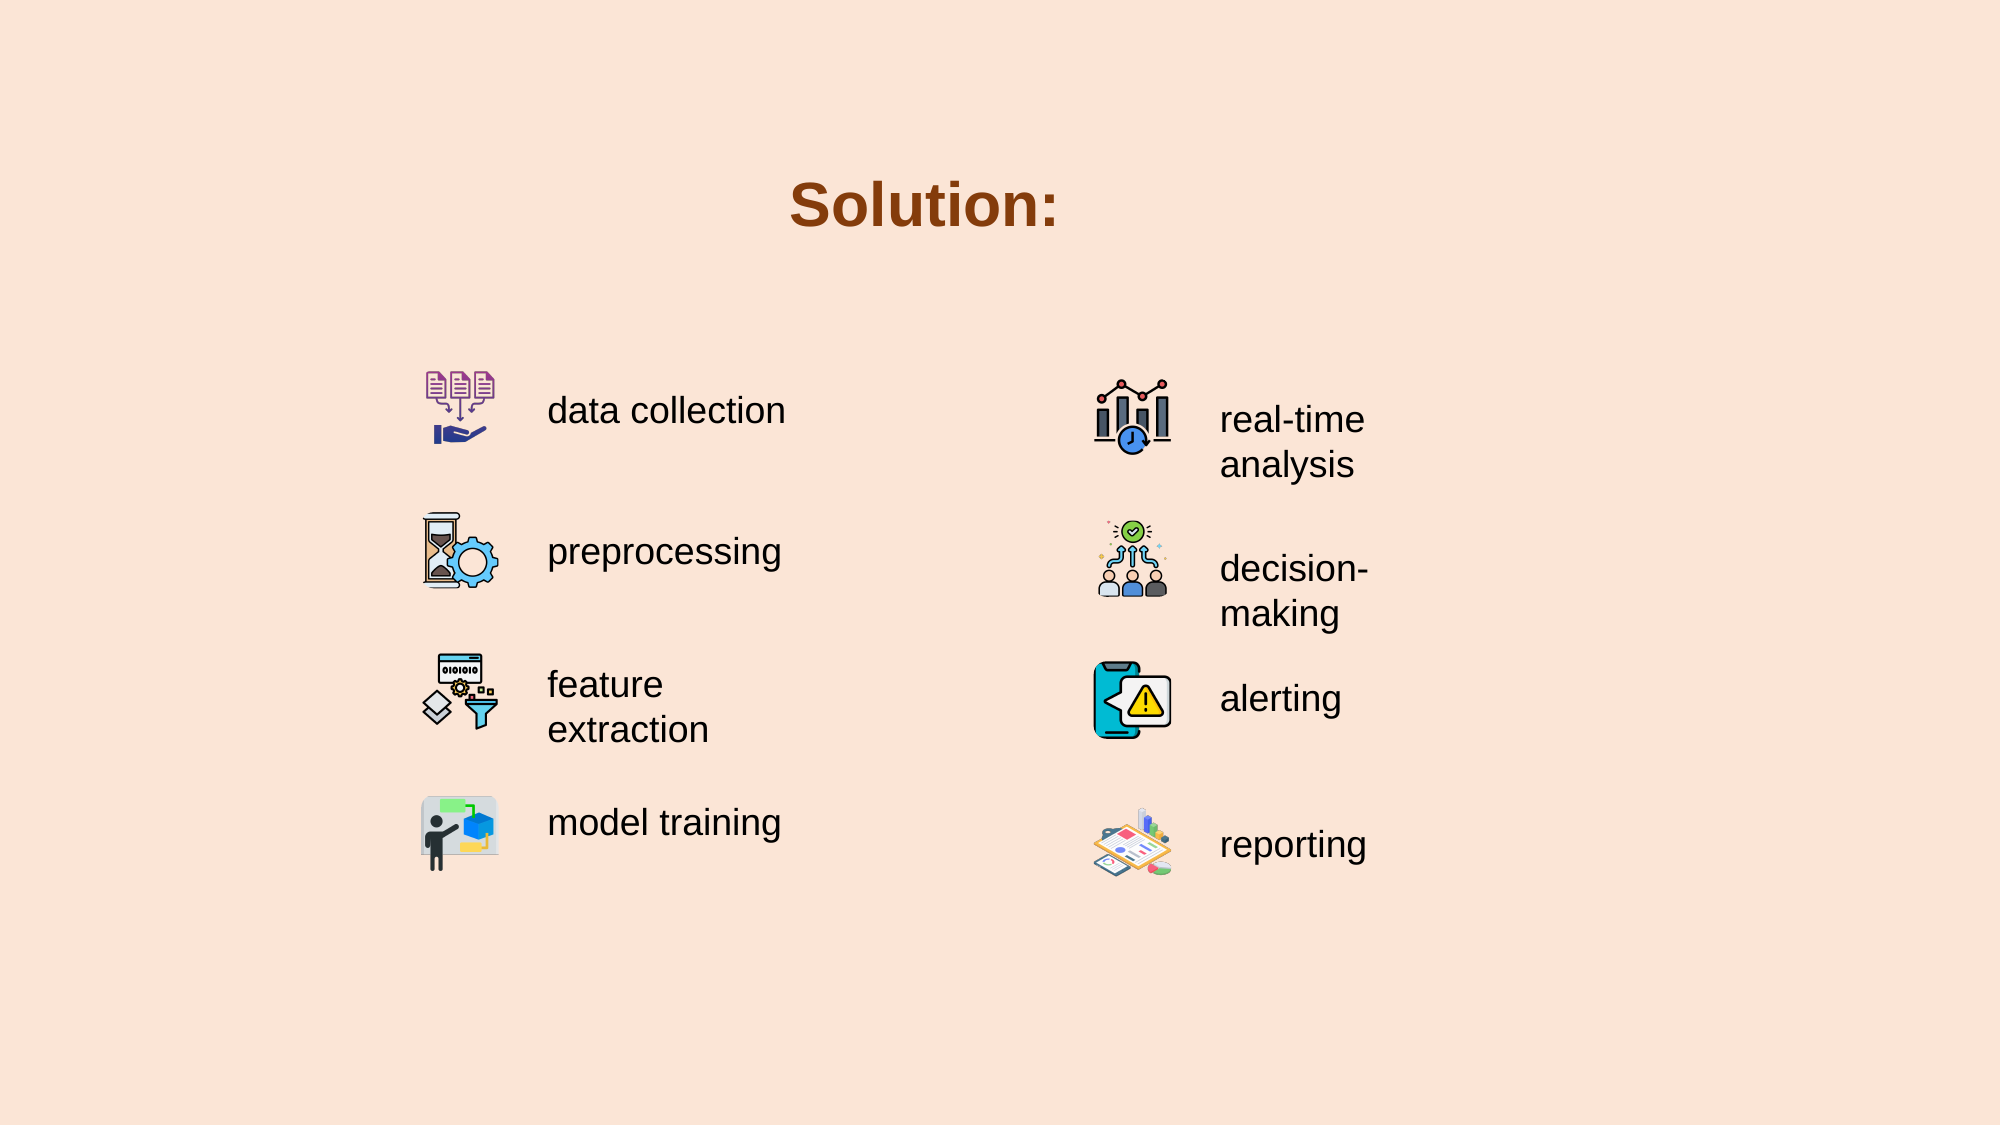

Solution:

data collection

real-time analysis

preprocessing

decision-making

feature extraction

alerting
model training

reporting